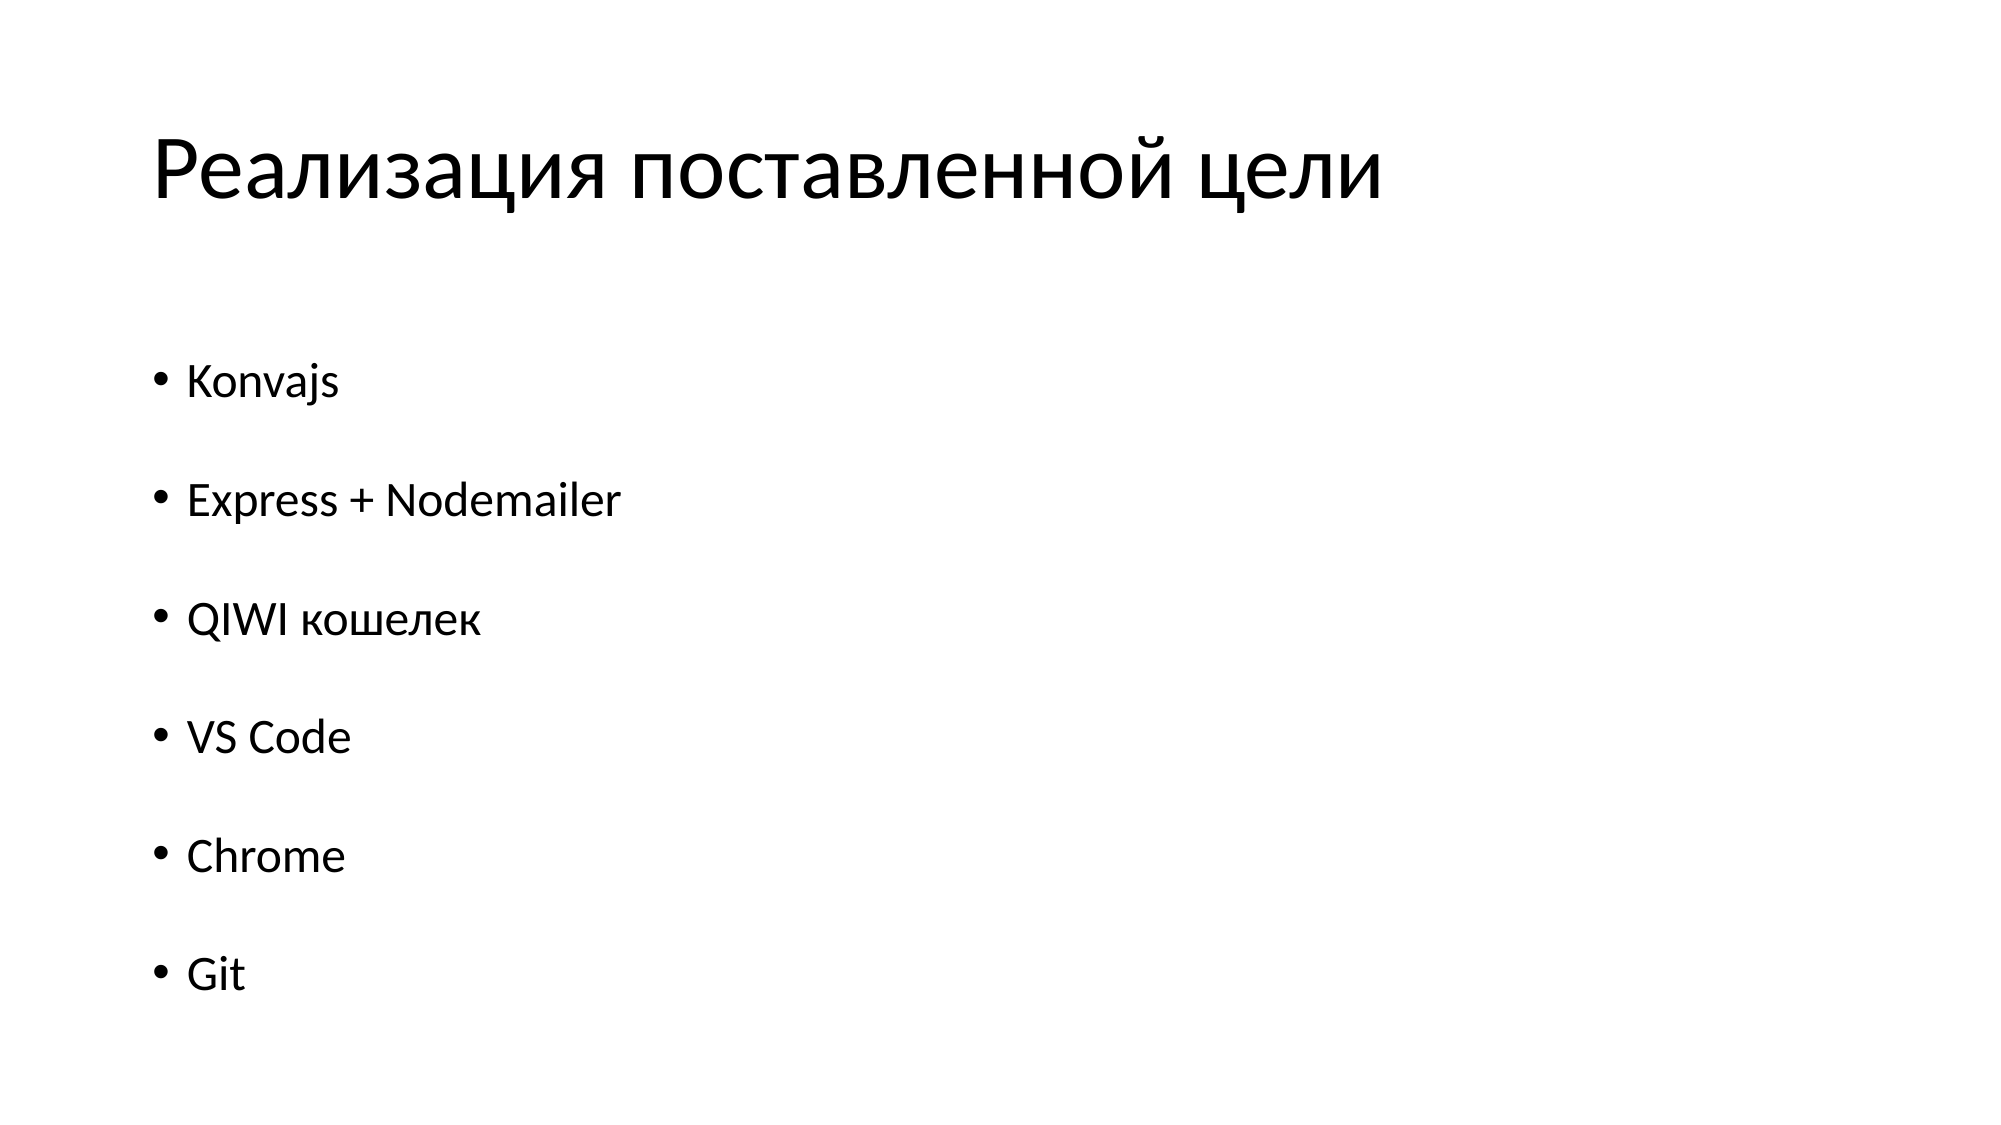

# Реализация поставленной цели
Konvajs
Express + Nodemailer
QIWI кошелек
VS Code
Chrome
Git